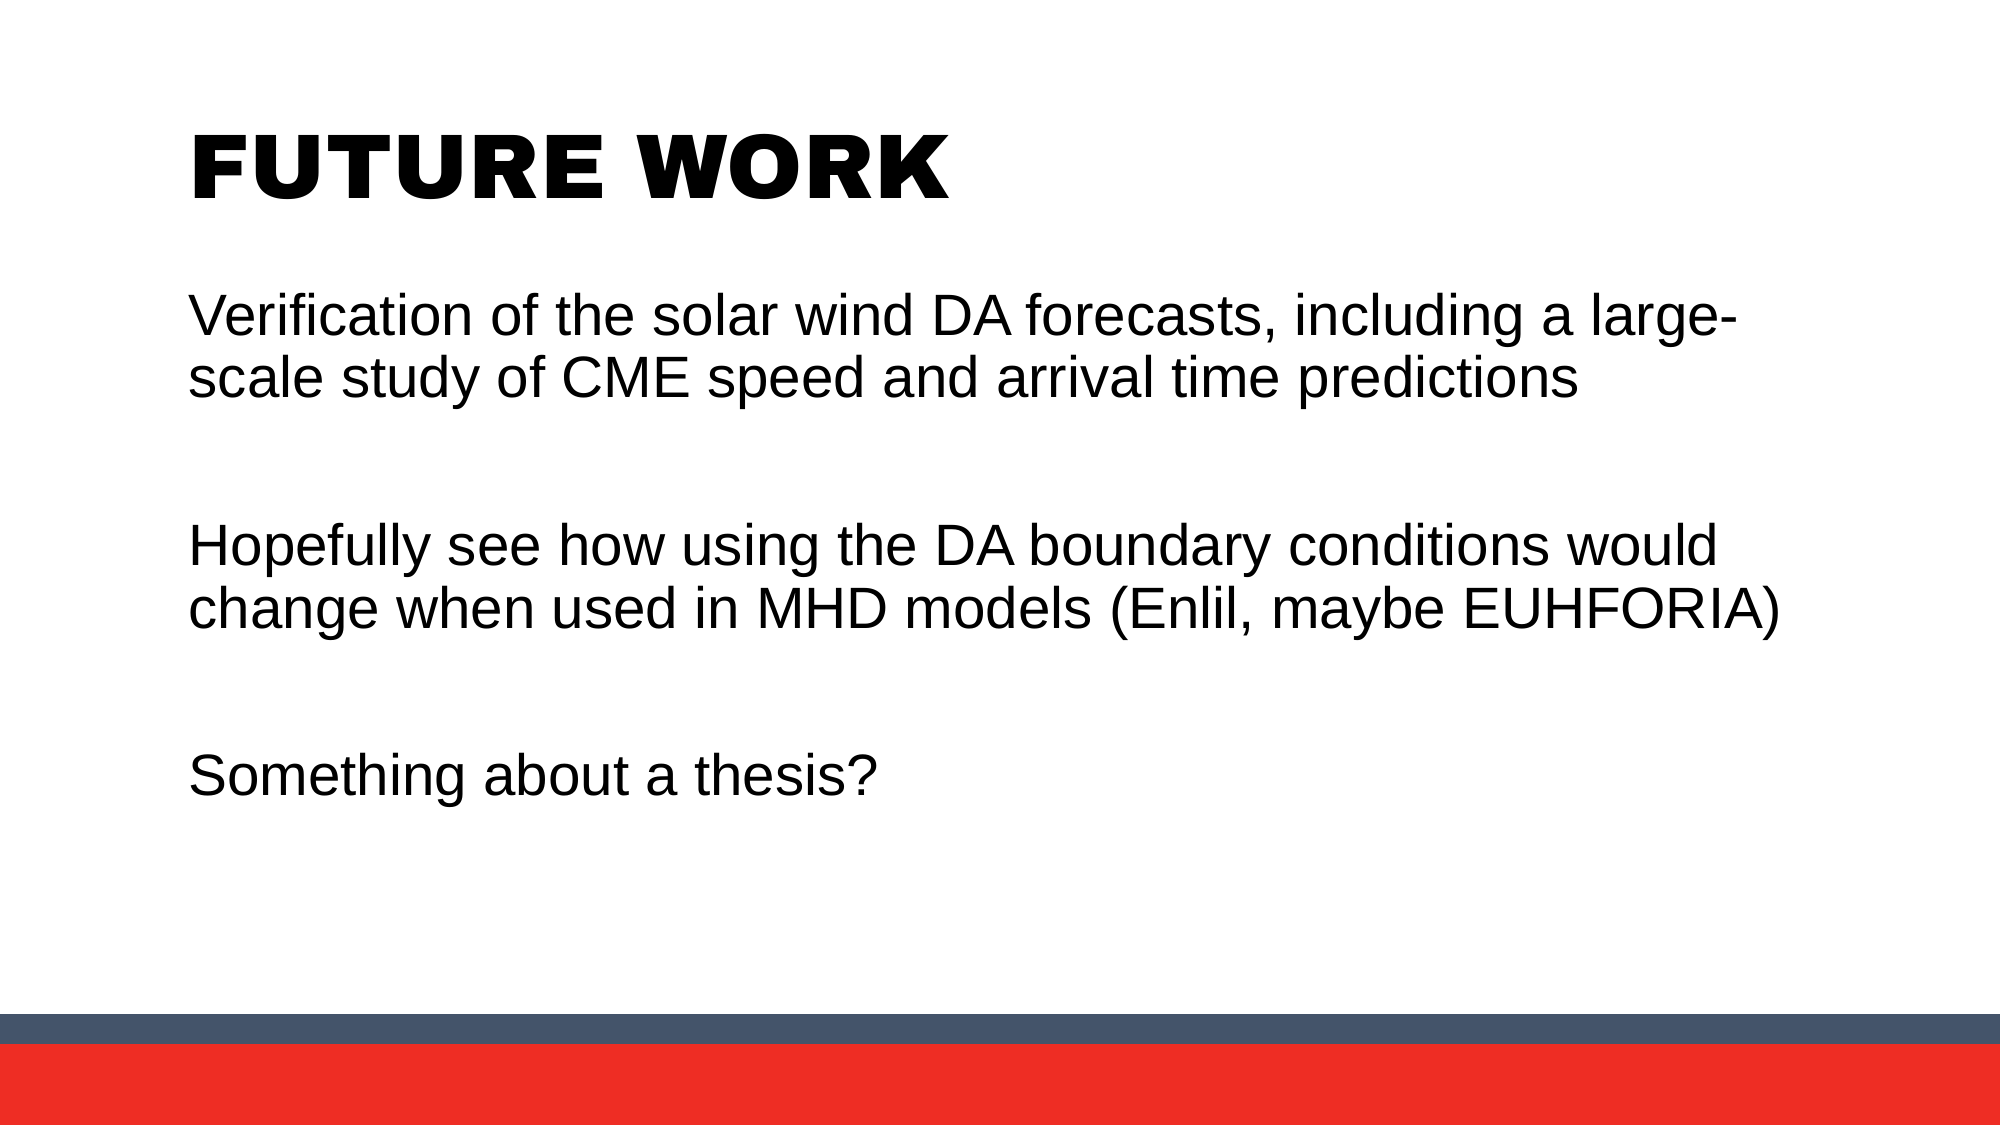

# FUTURE WORK

Verification of the solar wind DA forecasts, including a large-scale study of CME speed and arrival time predictions

Hopefully see how using the DA boundary conditions would change when used in MHD models (Enlil, maybe EUHFORIA)

Something about a thesis?